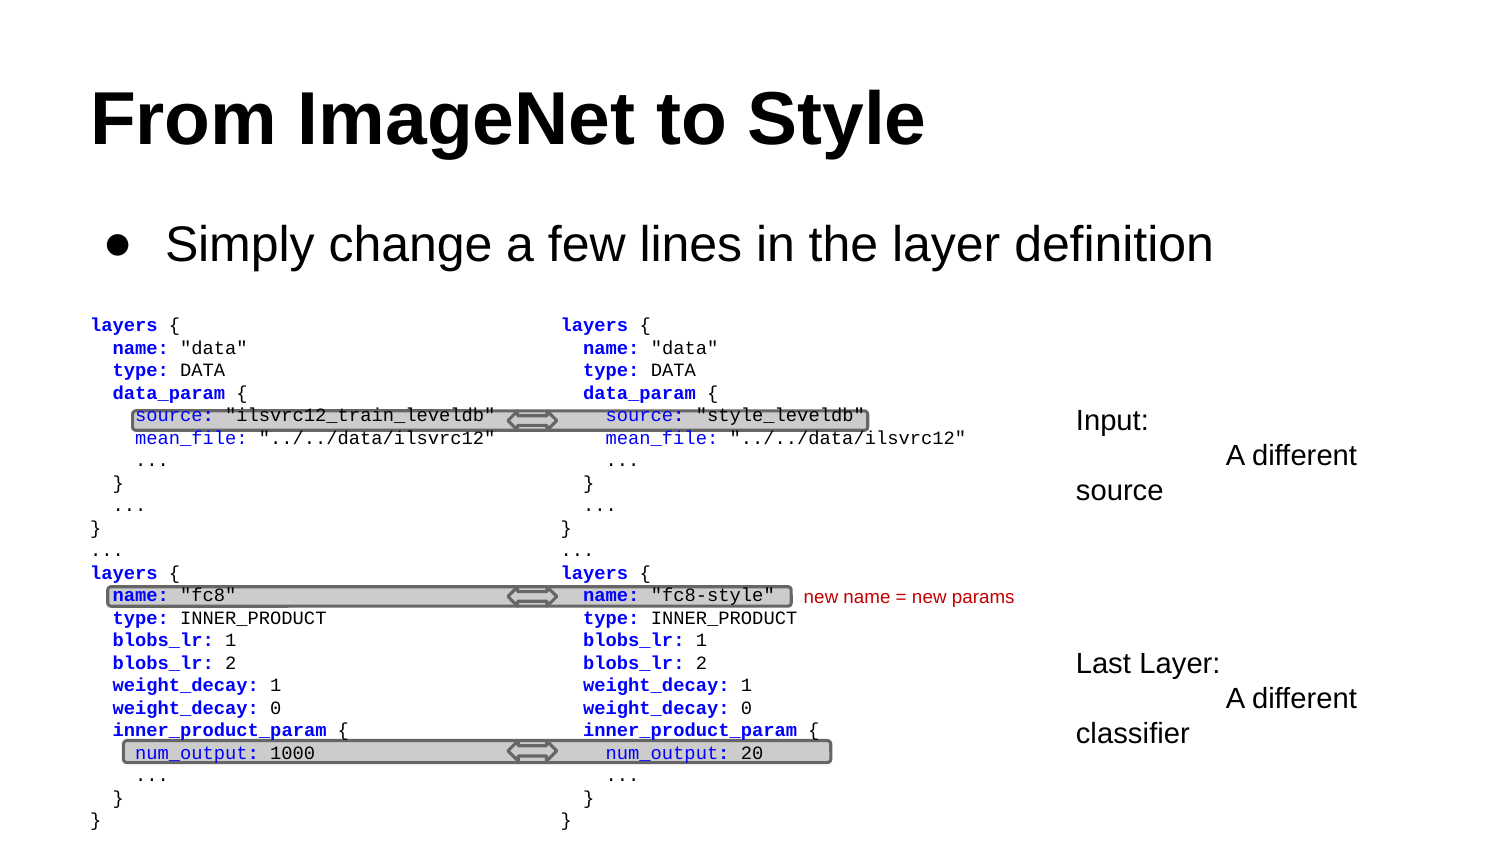

# From ImageNet to Style
Simply change a few lines in the layer definition
layers {
  name: "data"
  type: DATA
  data_param {
    source: "ilsvrc12_train_leveldb"
    mean_file: "../../data/ilsvrc12"
    ...
  }
  ...
}
...
layers {
  name: "fc8"
  type: INNER_PRODUCT
  blobs_lr: 1
  blobs_lr: 2
  weight_decay: 1
  weight_decay: 0
  inner_product_param {
    num_output: 1000
    ...
  }
}
layers {
  name: "data"
  type: DATA
  data_param {
    source: "style_leveldb"
    mean_file: "../../data/ilsvrc12"
    ...
  }
  ...
}
...
layers {
  name: "fc8-style"
  type: INNER_PRODUCT
  blobs_lr: 1
  blobs_lr: 2
  weight_decay: 1
  weight_decay: 0
  inner_product_param {
    num_output: 20
    ...
  }
}
Input:
	A different source

new name = new params

Last Layer:
	A different classifier